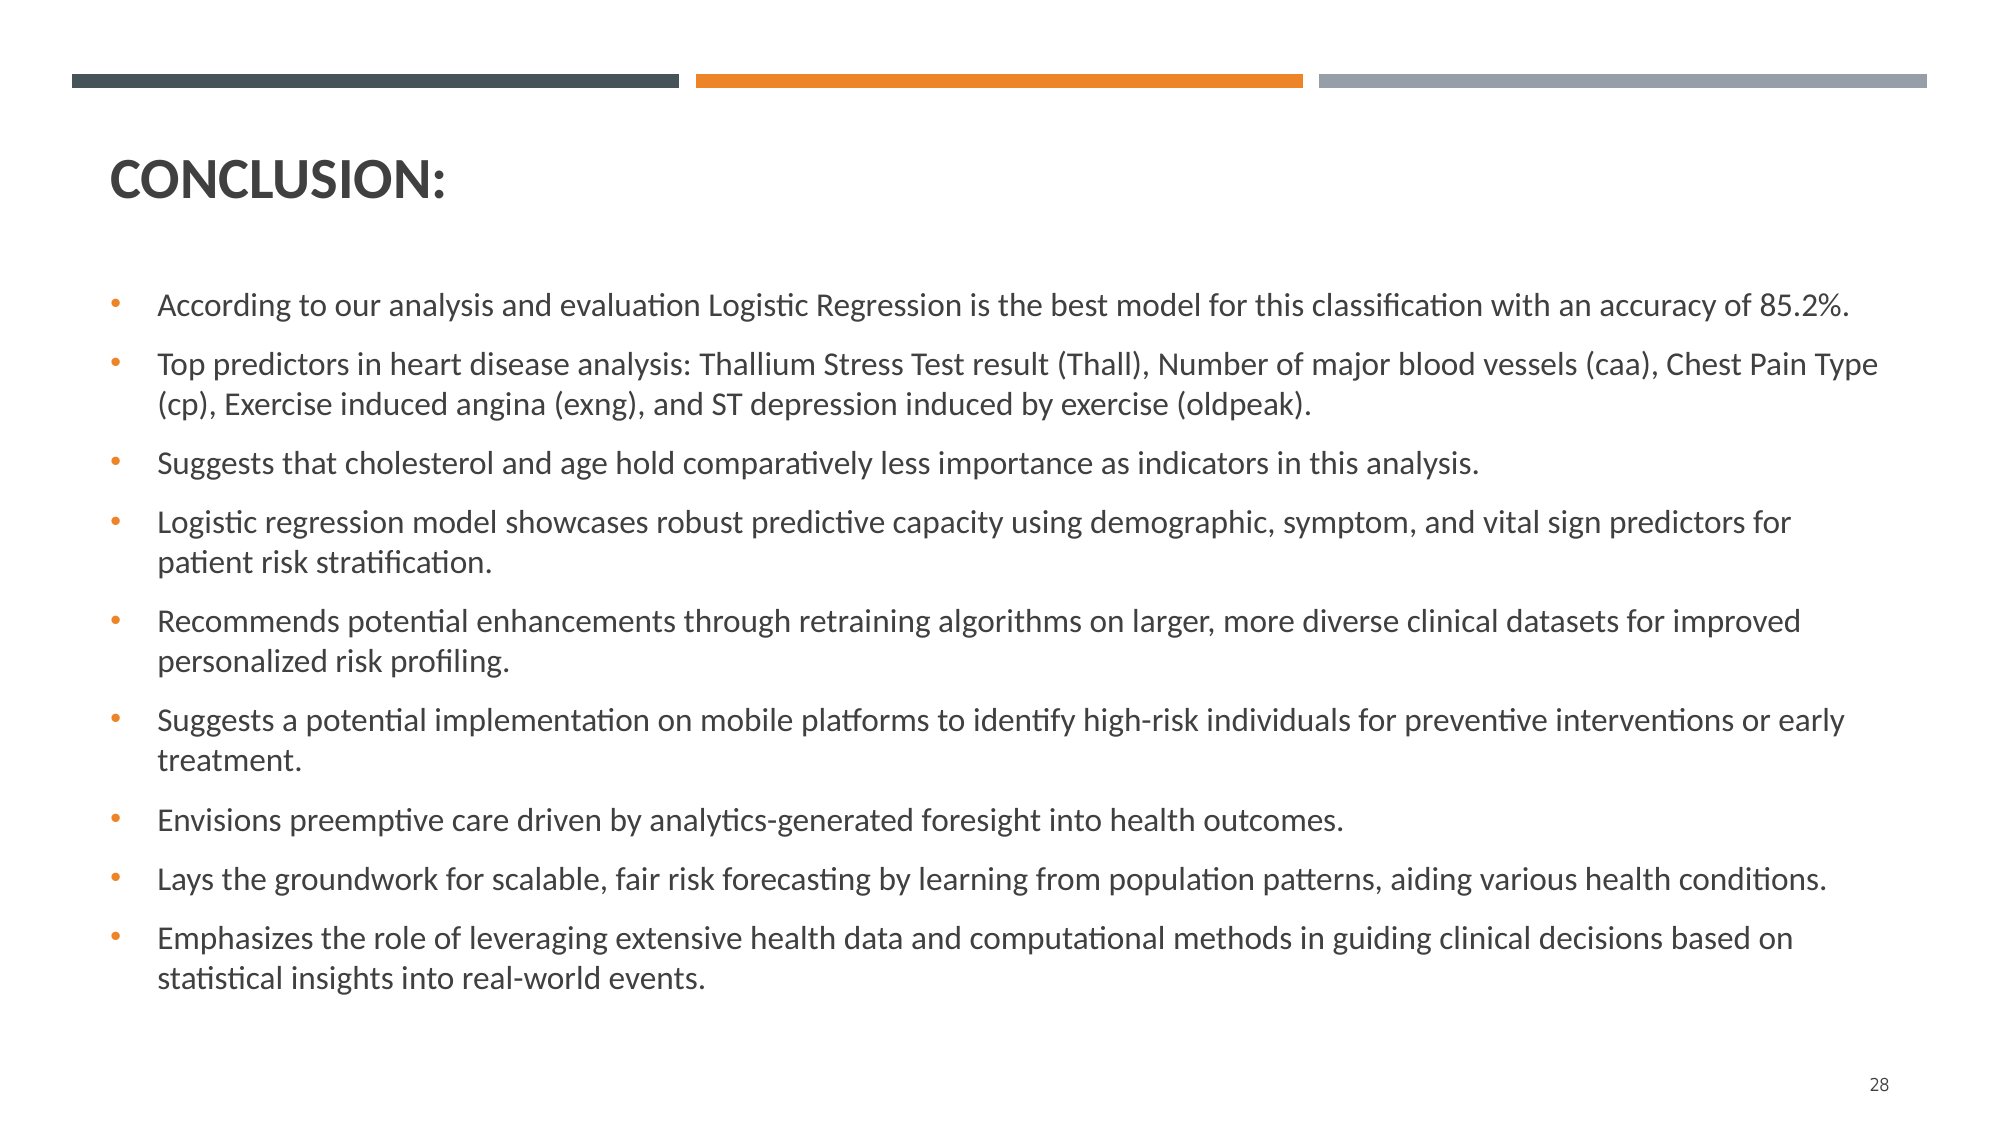

# Conclusion:
According to our analysis and evaluation Logistic Regression is the best model for this classification with an accuracy of 85.2%.
Top predictors in heart disease analysis: Thallium Stress Test result (Thall), Number of major blood vessels (caa), Chest Pain Type (cp), Exercise induced angina (exng), and ST depression induced by exercise (oldpeak).
Suggests that cholesterol and age hold comparatively less importance as indicators in this analysis.
Logistic regression model showcases robust predictive capacity using demographic, symptom, and vital sign predictors for patient risk stratification.
Recommends potential enhancements through retraining algorithms on larger, more diverse clinical datasets for improved personalized risk profiling.
Suggests a potential implementation on mobile platforms to identify high-risk individuals for preventive interventions or early treatment.
Envisions preemptive care driven by analytics-generated foresight into health outcomes.
Lays the groundwork for scalable, fair risk forecasting by learning from population patterns, aiding various health conditions.
Emphasizes the role of leveraging extensive health data and computational methods in guiding clinical decisions based on statistical insights into real-world events.
28